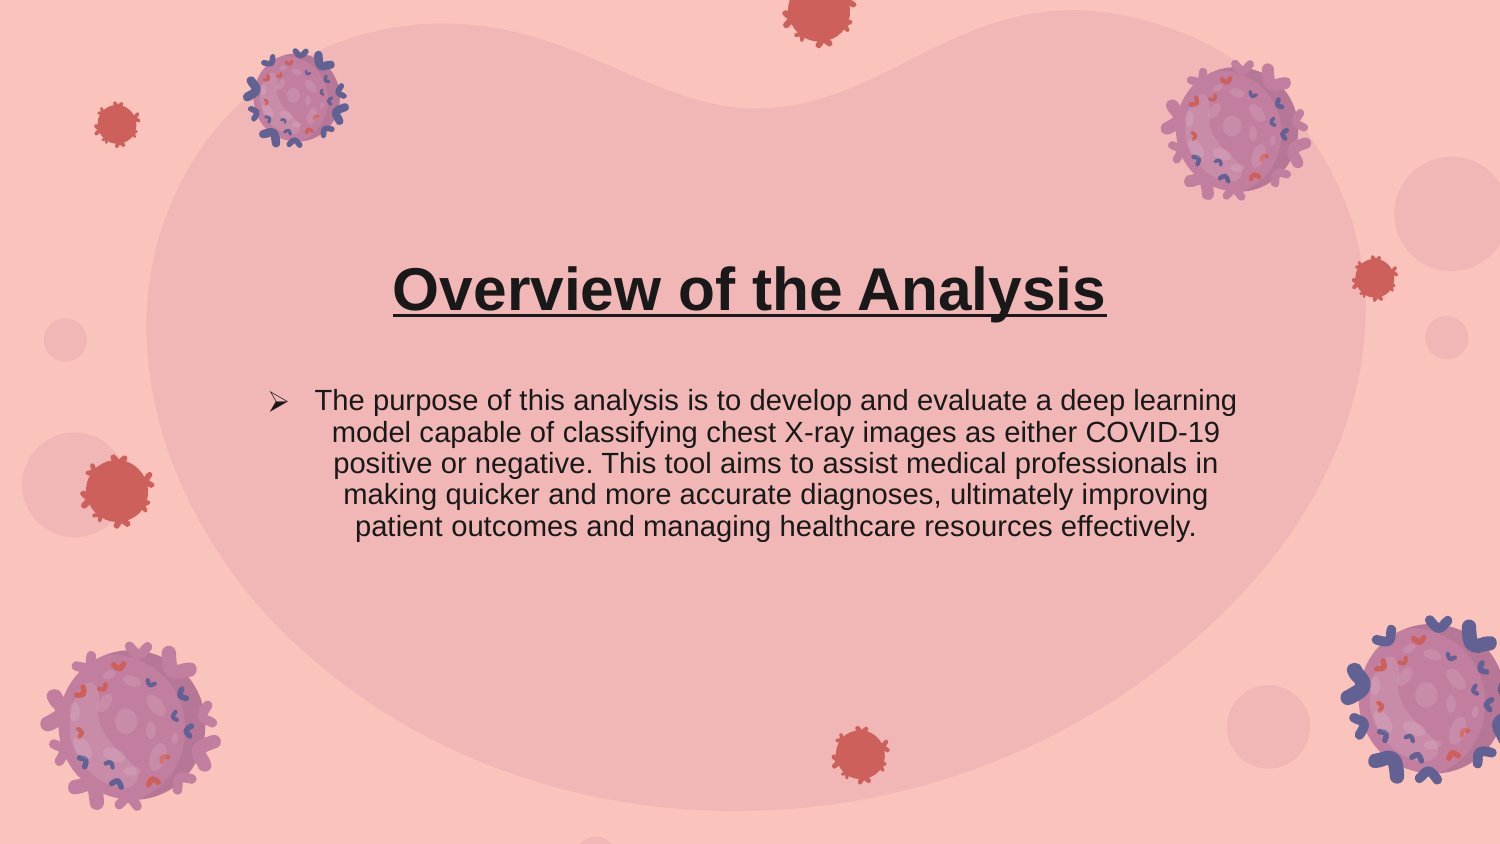

# Overview of the Analysis
The purpose of this analysis is to develop and evaluate a deep learning model capable of classifying chest X-ray images as either COVID-19 positive or negative. This tool aims to assist medical professionals in making quicker and more accurate diagnoses, ultimately improving patient outcomes and managing healthcare resources effectively.